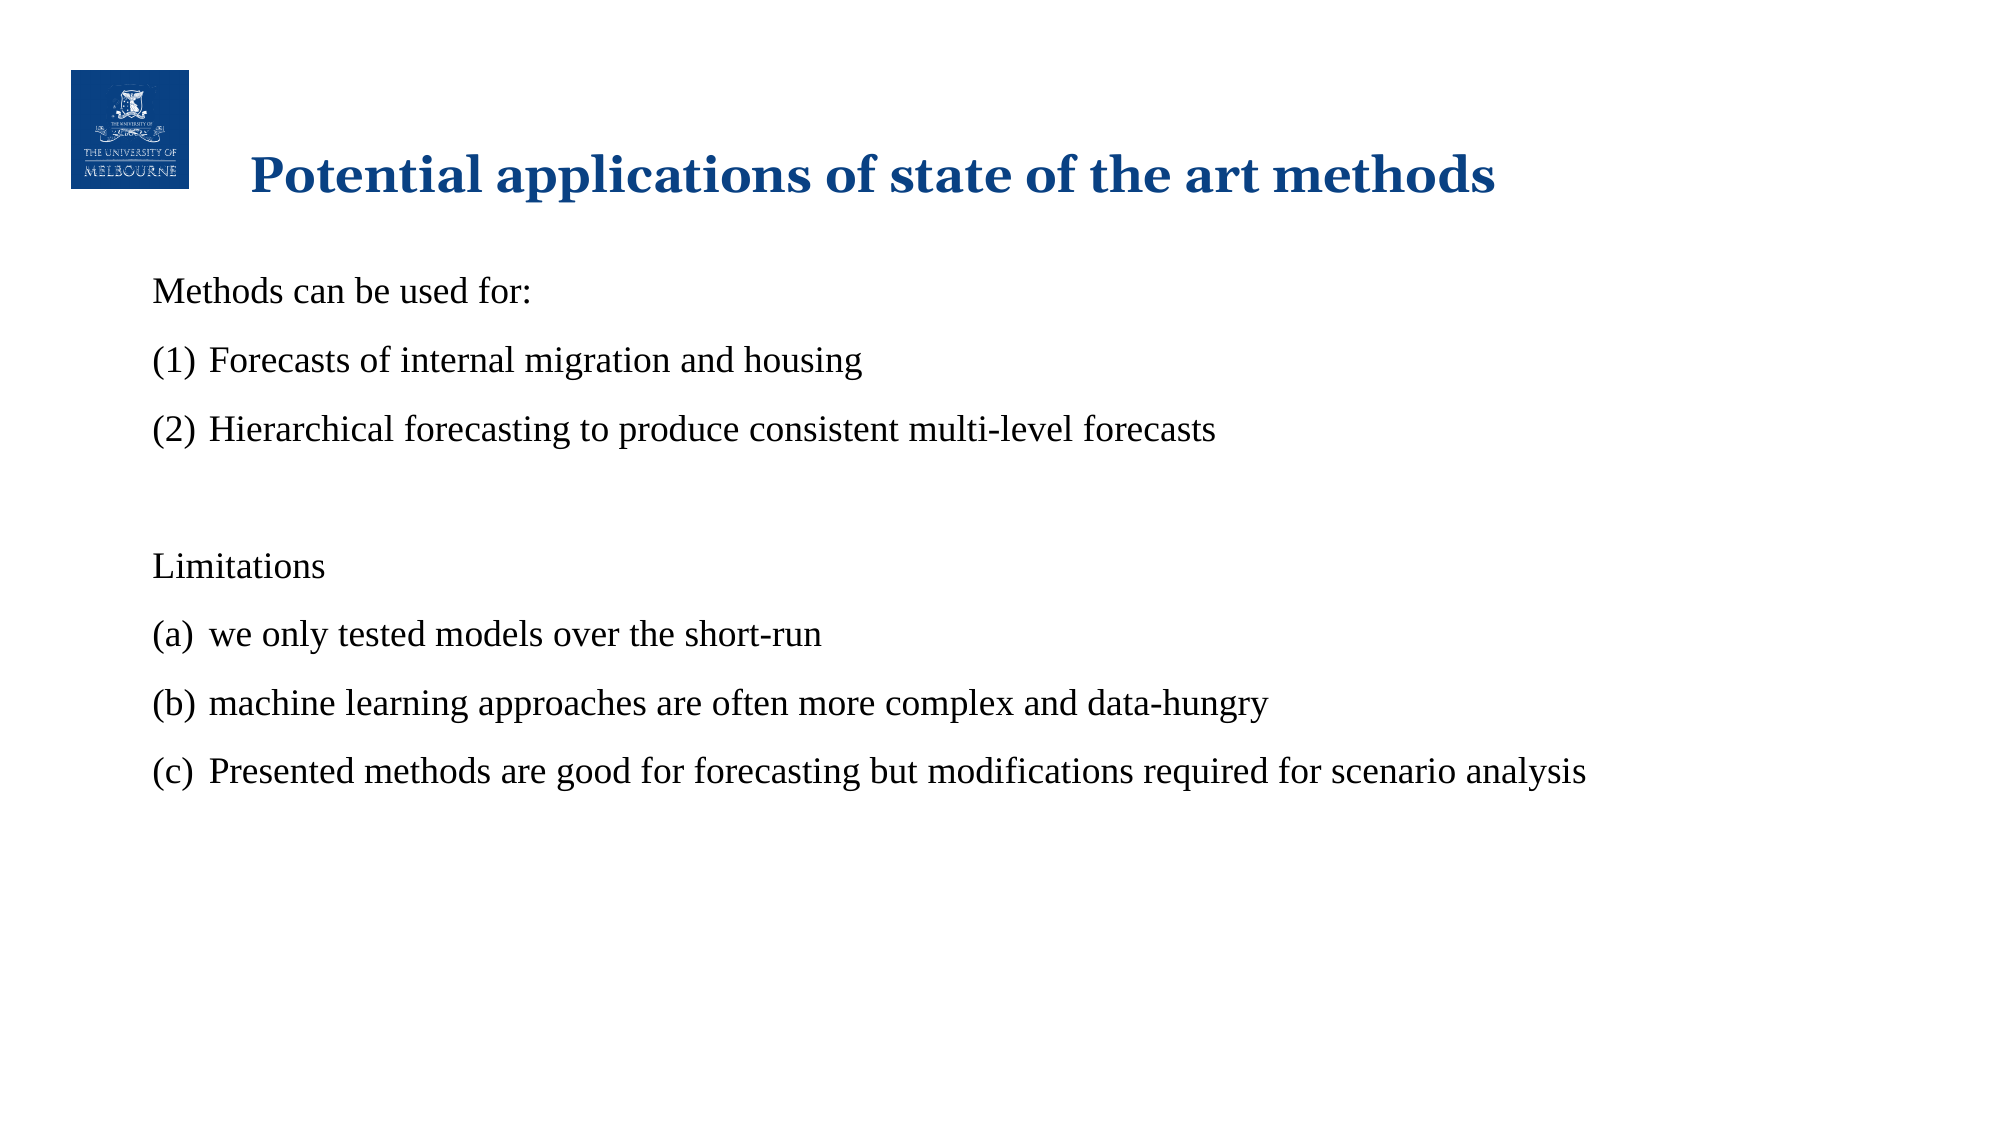

# Potential applications of state of the art methods
Methods can be used for:
Forecasts of internal migration and housing
Hierarchical forecasting to produce consistent multi-level forecasts

Limitations
we only tested models over the short-run
machine learning approaches are often more complex and data-hungry
Presented methods are good for forecasting but modifications required for scenario analysis